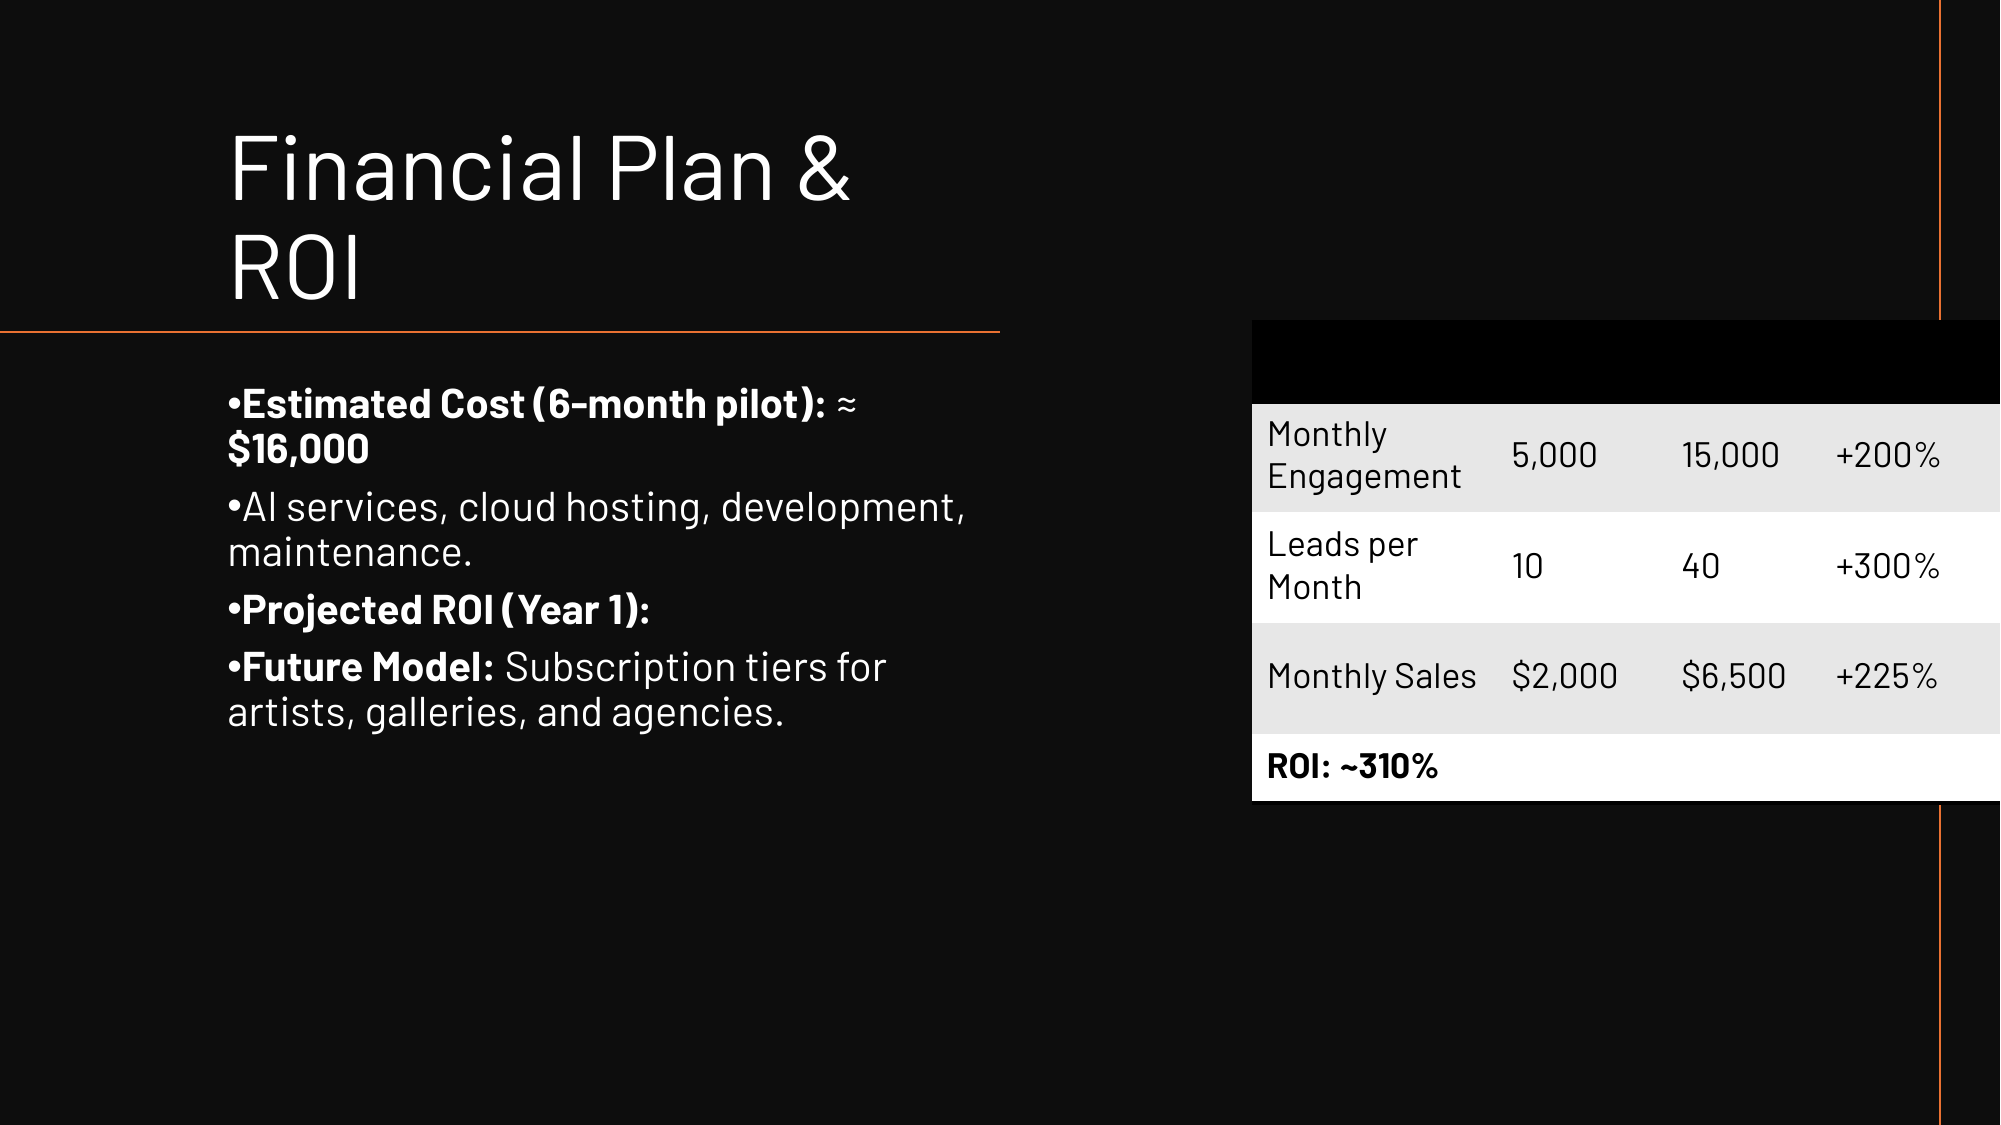

# Financial Plan & ROI
| Metric | Before | After | Growth |
| --- | --- | --- | --- |
| Monthly Engagement | 5,000 | 15,000 | +200% |
| Leads per Month | 10 | 40 | +300% |
| Monthly Sales | $2,000 | $6,500 | +225% |
| ROI: ~310% |  |  |  |
Estimated Cost (6-month pilot): ≈ $16,000
AI services, cloud hosting, development, maintenance.
Projected ROI (Year 1):
Future Model: Subscription tiers for artists, galleries, and agencies.